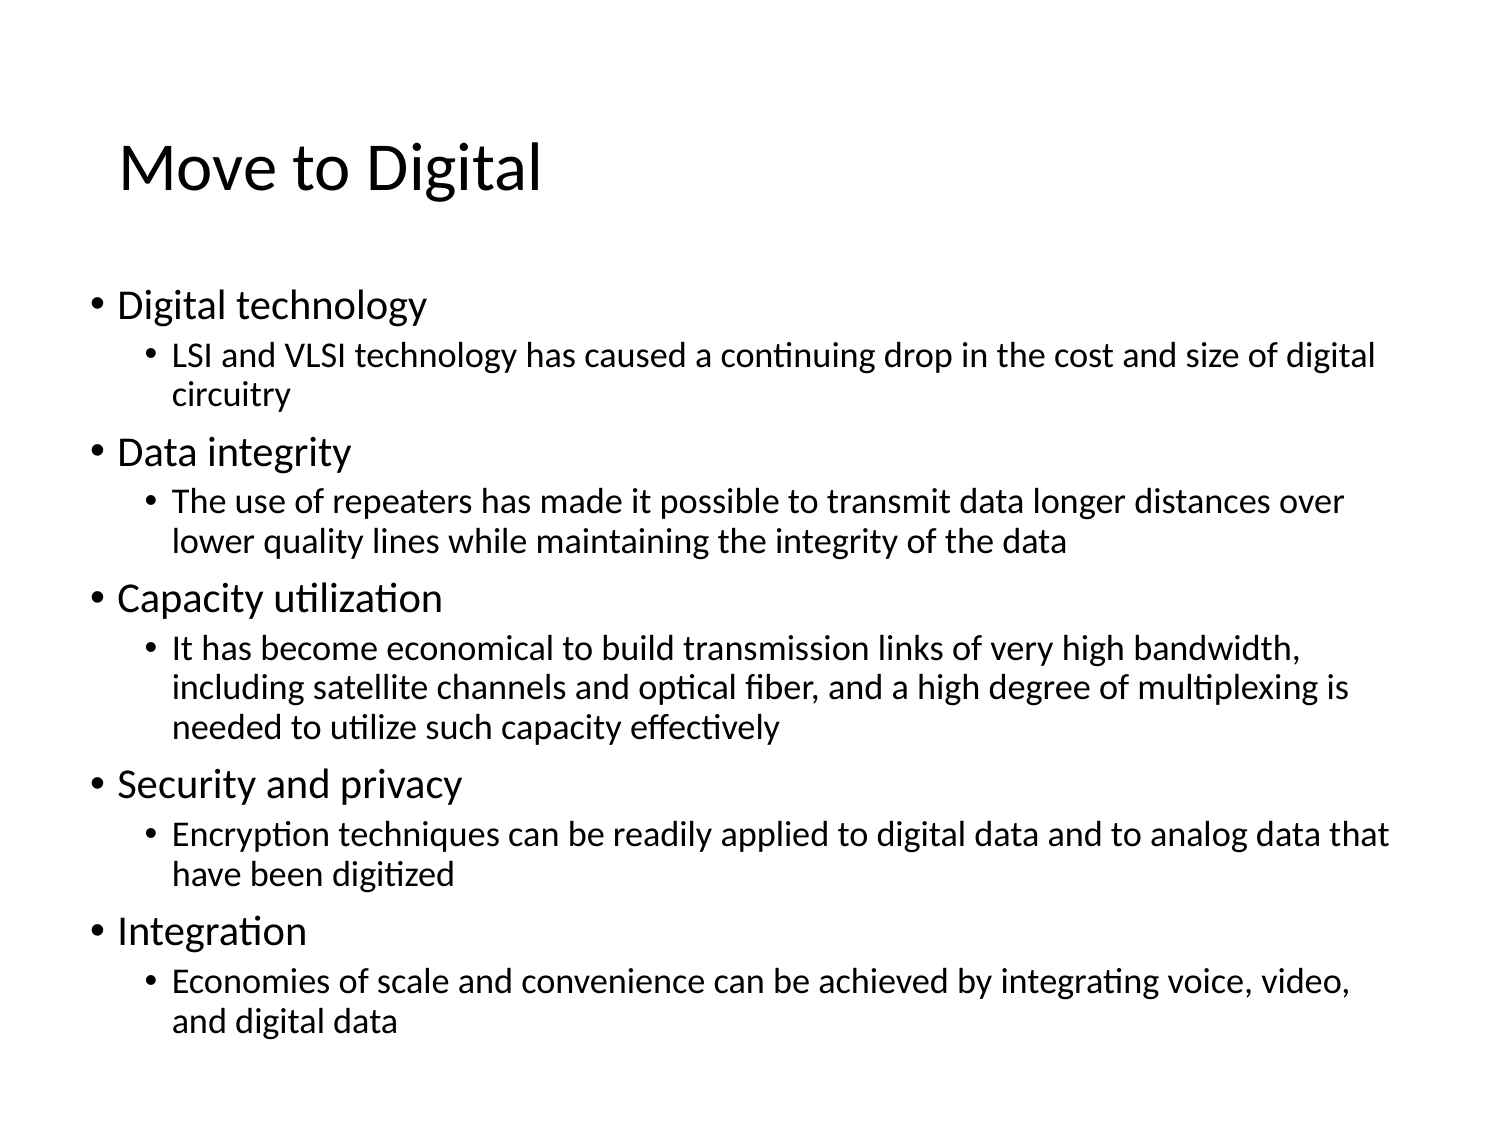

# Move to Digital
Digital technology
LSI and VLSI technology has caused a continuing drop in the cost and size of digital circuitry
Data integrity
The use of repeaters has made it possible to transmit data longer distances over lower quality lines while maintaining the integrity of the data
Capacity utilization
It has become economical to build transmission links of very high bandwidth, including satellite channels and optical fiber, and a high degree of multiplexing is needed to utilize such capacity effectively
Security and privacy
Encryption techniques can be readily applied to digital data and to analog data that have been digitized
Integration
Economies of scale and convenience can be achieved by integrating voice, video, and digital data